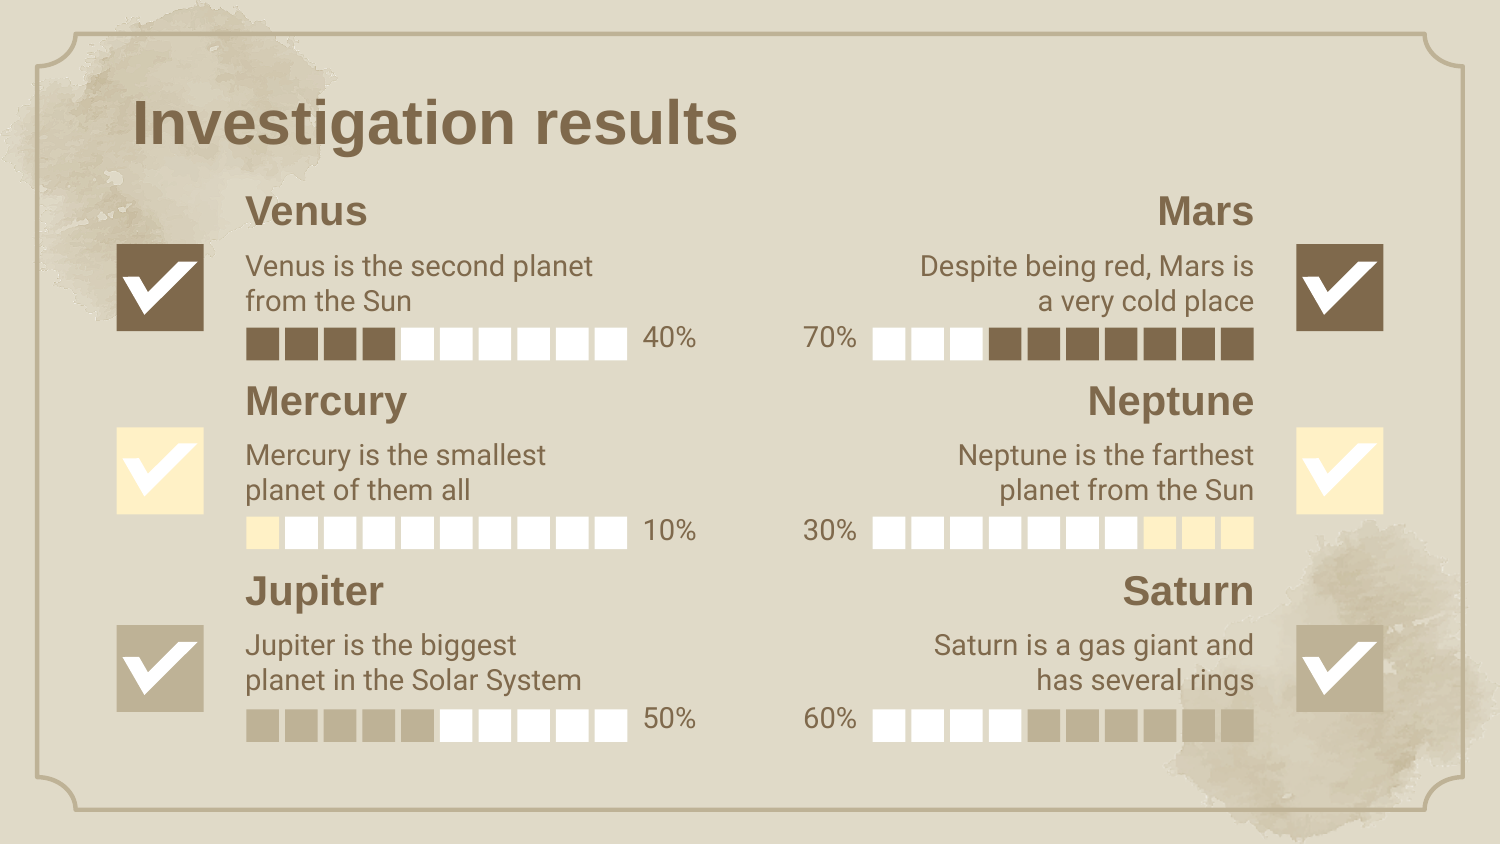

# Investigation results
Mars
Venus
Venus is the second planet from the Sun
Despite being red, Mars is a very cold place

40%
70%

Neptune
Mercury

Mercury is the smallest planet of them all
Neptune is the farthest planet from the Sun

10%
30%

Jupiter
Saturn
Jupiter is the biggest planet in the Solar System
Saturn is a gas giant and has several rings

50%
60%